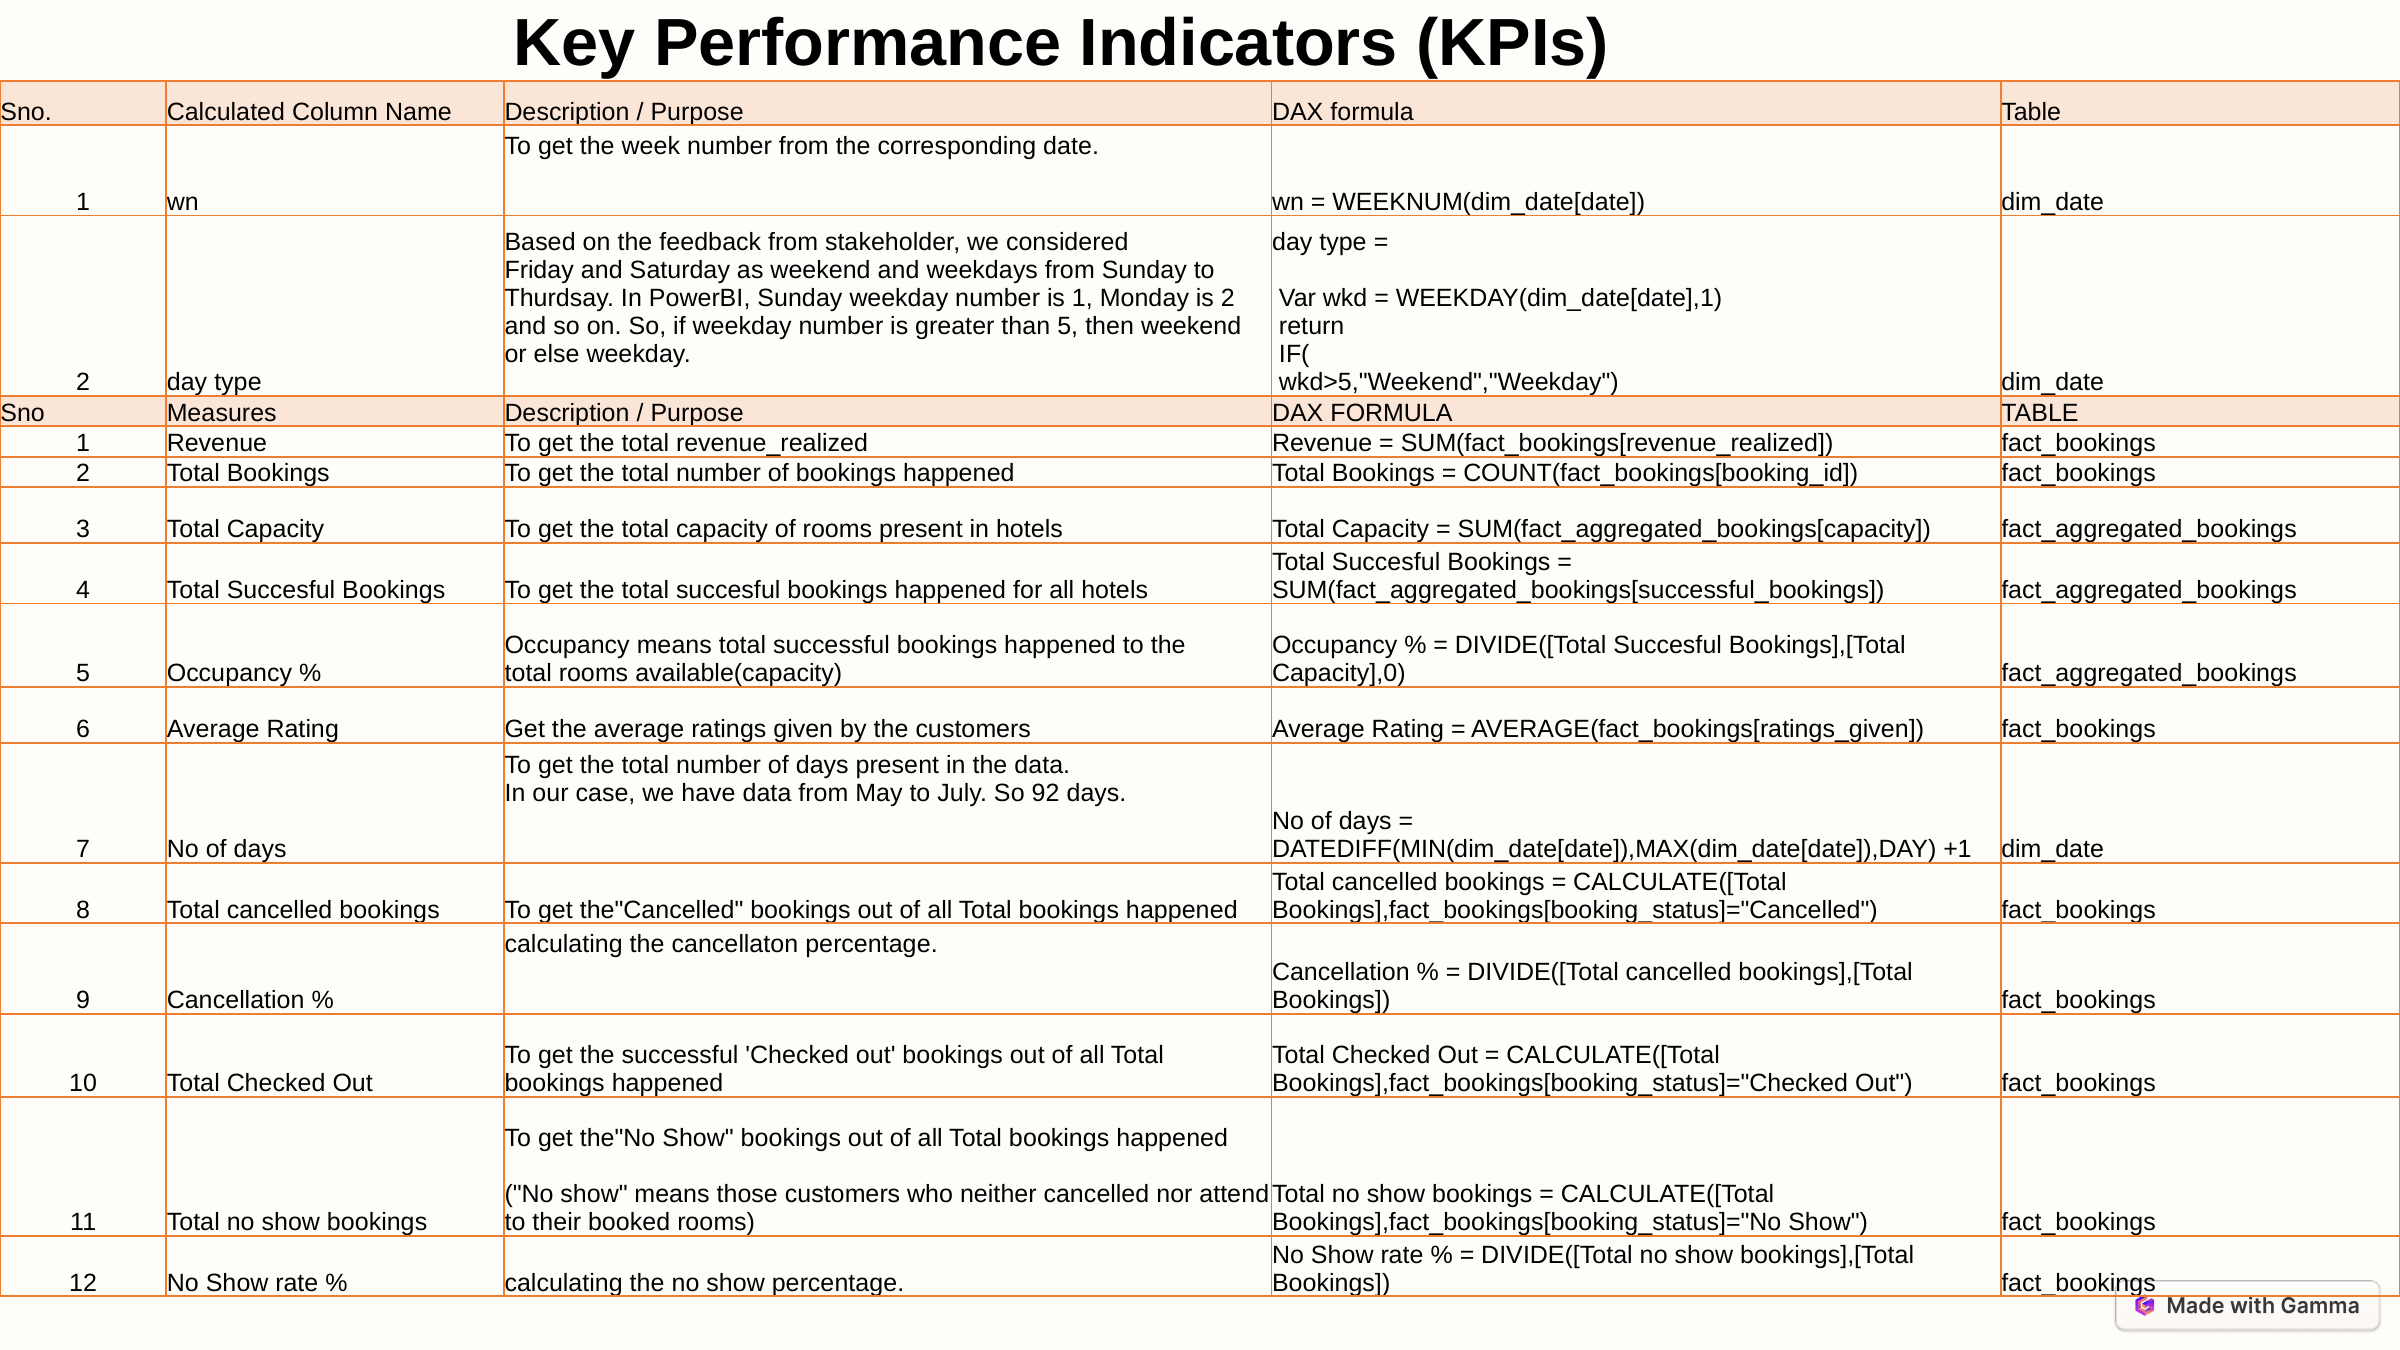

Key Performance Indicators (KPIs)

| Sno. | Calculated Column Name | Description / Purpose | DAX formula | Table |
| --- | --- | --- | --- | --- |
| 1 | wn | To get the week number from the corresponding date. | wn = WEEKNUM(dim\_date[date]) | dim\_date |
| 2 | day type | Based on the feedback from stakeholder, we considered Friday and Saturday as weekend and weekdays from Sunday to Thurdsay. In PowerBI, Sunday weekday number is 1, Monday is 2 and so on. So, if weekday number is greater than 5, then weekend or else weekday. | day type = Var wkd = WEEKDAY(dim\_date[date],1) return IF( wkd>5,"Weekend","Weekday") | dim\_date |
| Sno | Measures | Description / Purpose | DAX FORMULA | TABLE |
| 1 | Revenue | To get the total revenue\_realized | Revenue = SUM(fact\_bookings[revenue\_realized]) | fact\_bookings |
| 2 | Total Bookings | To get the total number of bookings happened | Total Bookings = COUNT(fact\_bookings[booking\_id]) | fact\_bookings |
| 3 | Total Capacity | To get the total capacity of rooms present in hotels | Total Capacity = SUM(fact\_aggregated\_bookings[capacity]) | fact\_aggregated\_bookings |
| 4 | Total Succesful Bookings | To get the total succesful bookings happened for all hotels | Total Succesful Bookings = SUM(fact\_aggregated\_bookings[successful\_bookings]) | fact\_aggregated\_bookings |
| 5 | Occupancy % | Occupancy means total successful bookings happened to the total rooms available(capacity) | Occupancy % = DIVIDE([Total Succesful Bookings],[Total Capacity],0) | fact\_aggregated\_bookings |
| 6 | Average Rating | Get the average ratings given by the customers | Average Rating = AVERAGE(fact\_bookings[ratings\_given]) | fact\_bookings |
| 7 | No of days | To get the total number of days present in the data. In our case, we have data from May to July. So 92 days. | No of days = DATEDIFF(MIN(dim\_date[date]),MAX(dim\_date[date]),DAY) +1 | dim\_date |
| 8 | Total cancelled bookings | To get the"Cancelled" bookings out of all Total bookings happened | Total cancelled bookings = CALCULATE([Total Bookings],fact\_bookings[booking\_status]="Cancelled") | fact\_bookings |
| 9 | Cancellation % | calculating the cancellaton percentage. | Cancellation % = DIVIDE([Total cancelled bookings],[Total Bookings]) | fact\_bookings |
| 10 | Total Checked Out | To get the successful 'Checked out' bookings out of all Total bookings happened | Total Checked Out = CALCULATE([Total Bookings],fact\_bookings[booking\_status]="Checked Out") | fact\_bookings |
| 11 | Total no show bookings | To get the"No Show" bookings out of all Total bookings happened ("No show" means those customers who neither cancelled nor attend to their booked rooms) | Total no show bookings = CALCULATE([Total Bookings],fact\_bookings[booking\_status]="No Show") | fact\_bookings |
| 12 | No Show rate % | calculating the no show percentage. | No Show rate % = DIVIDE([Total no show bookings],[Total Bookings]) | fact\_bookings |